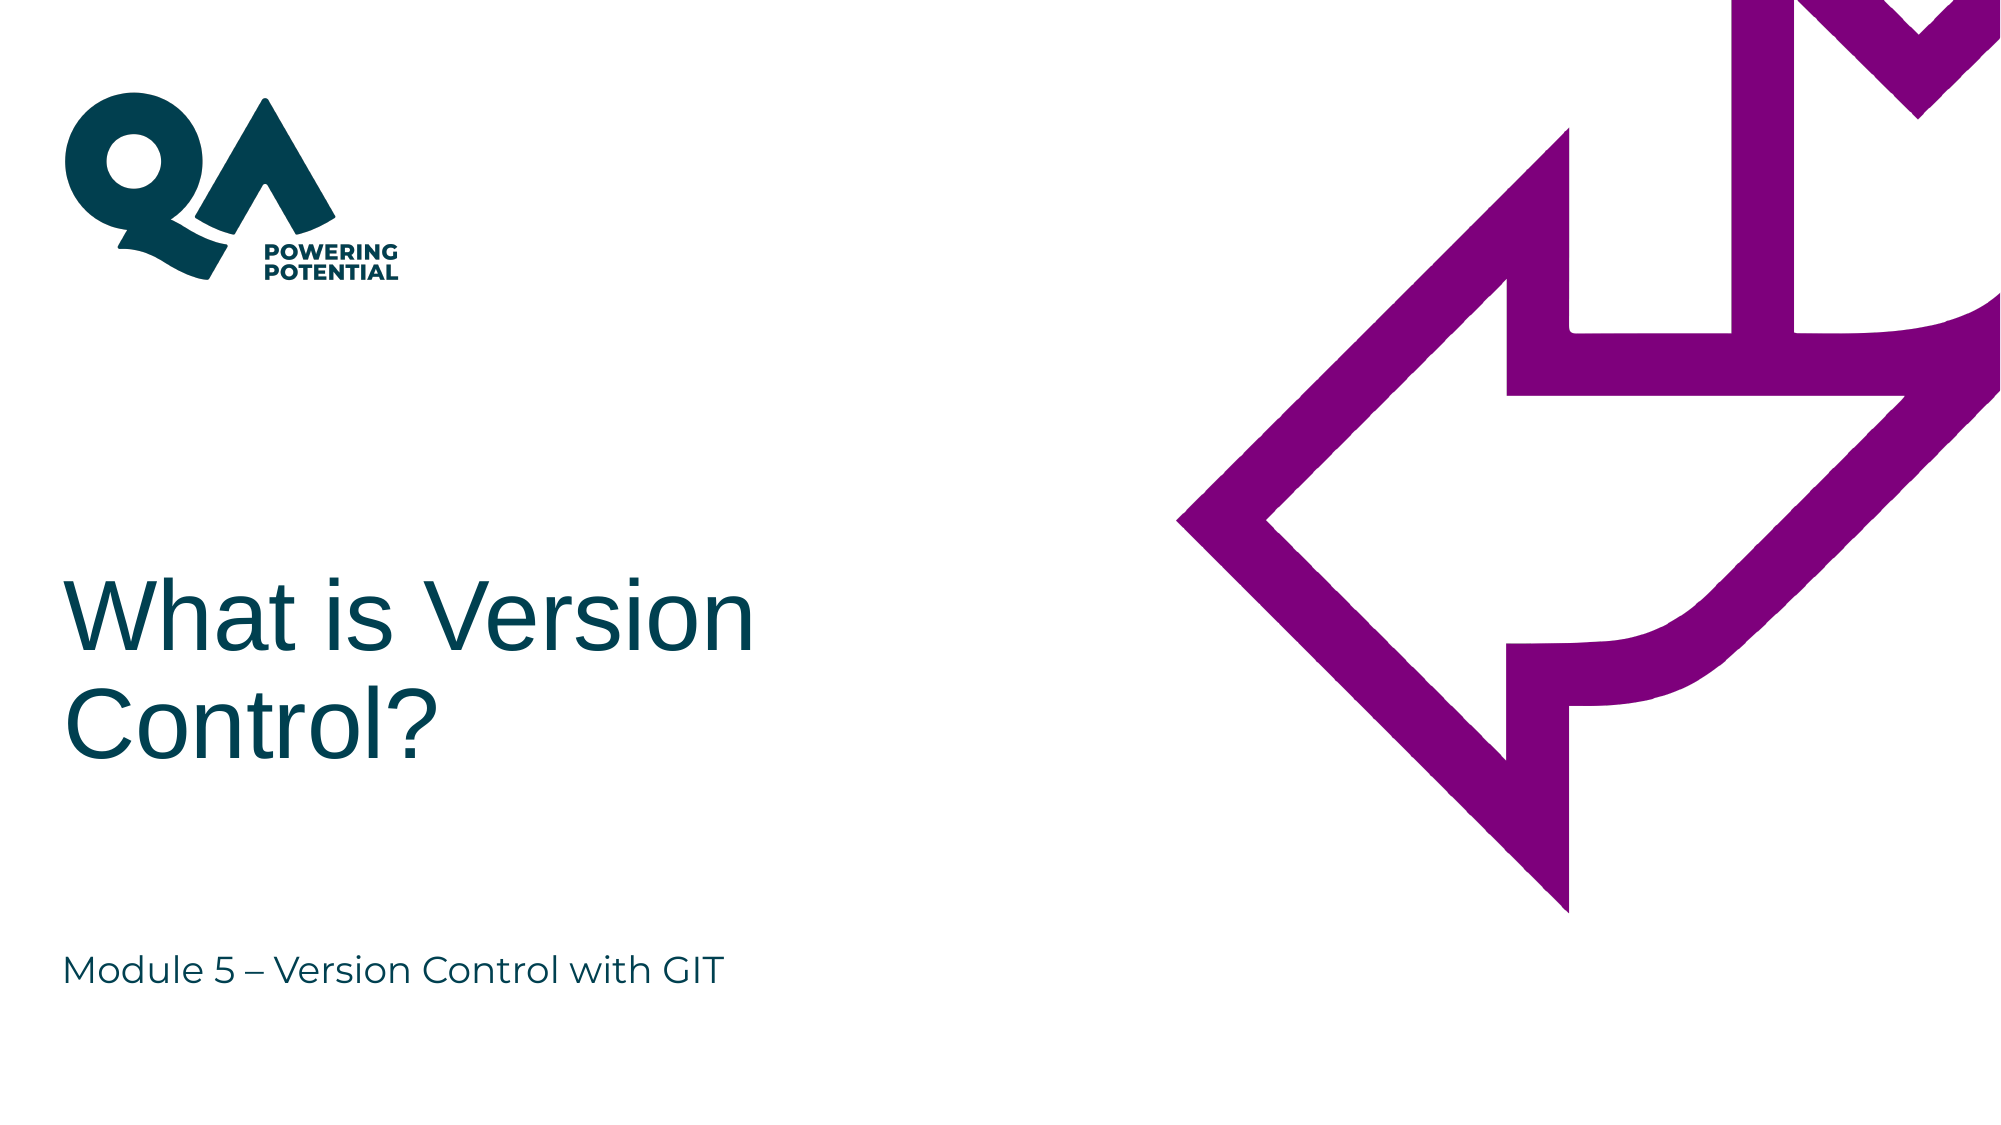

# What is Version Control?
Module 5 – Version Control with GIT